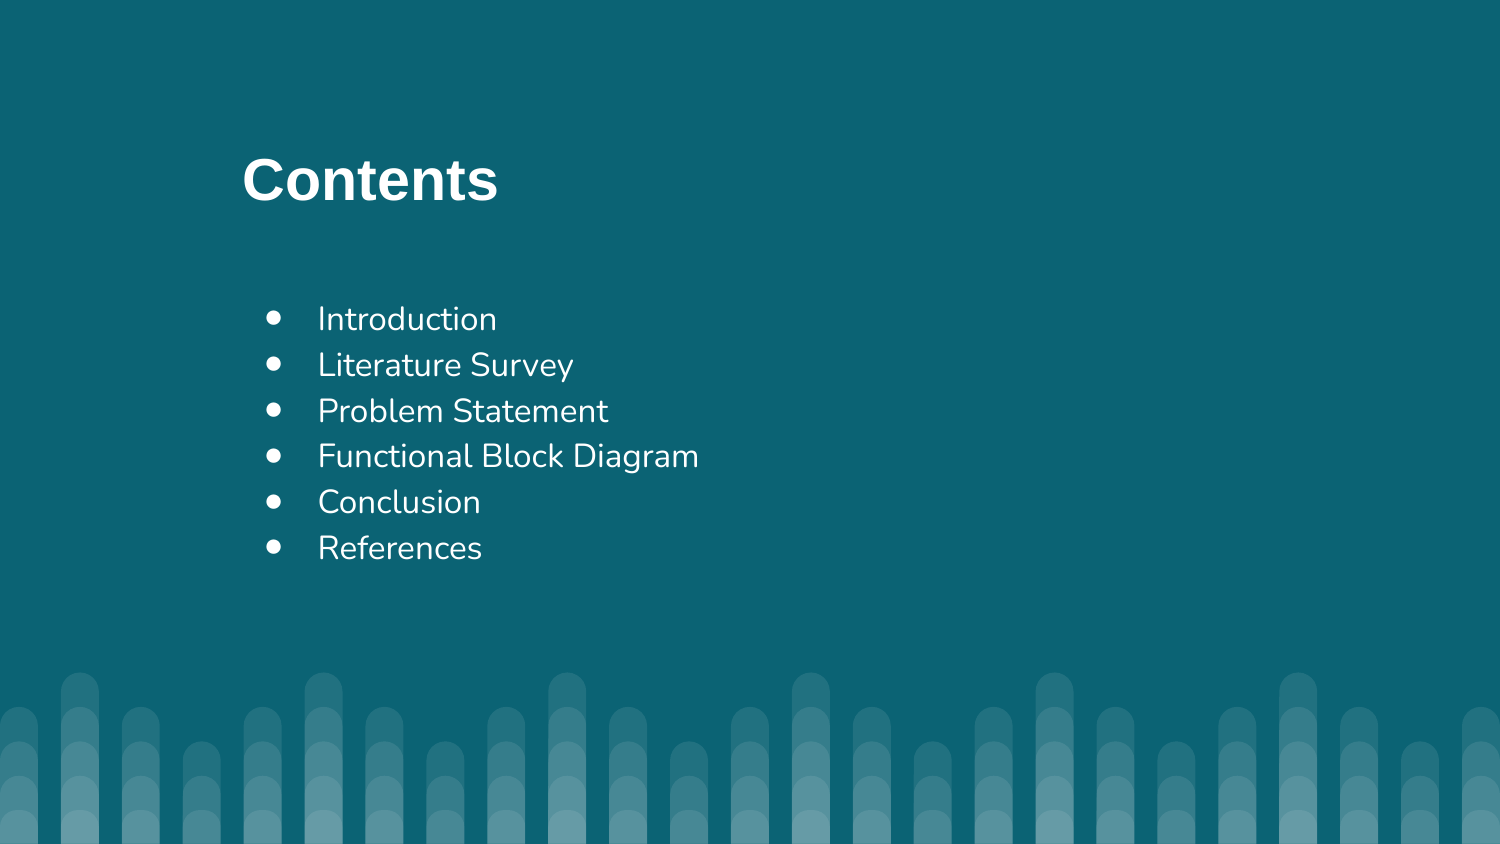

# Contents
Introduction
Literature Survey
Problem Statement
Functional Block Diagram
Conclusion
References